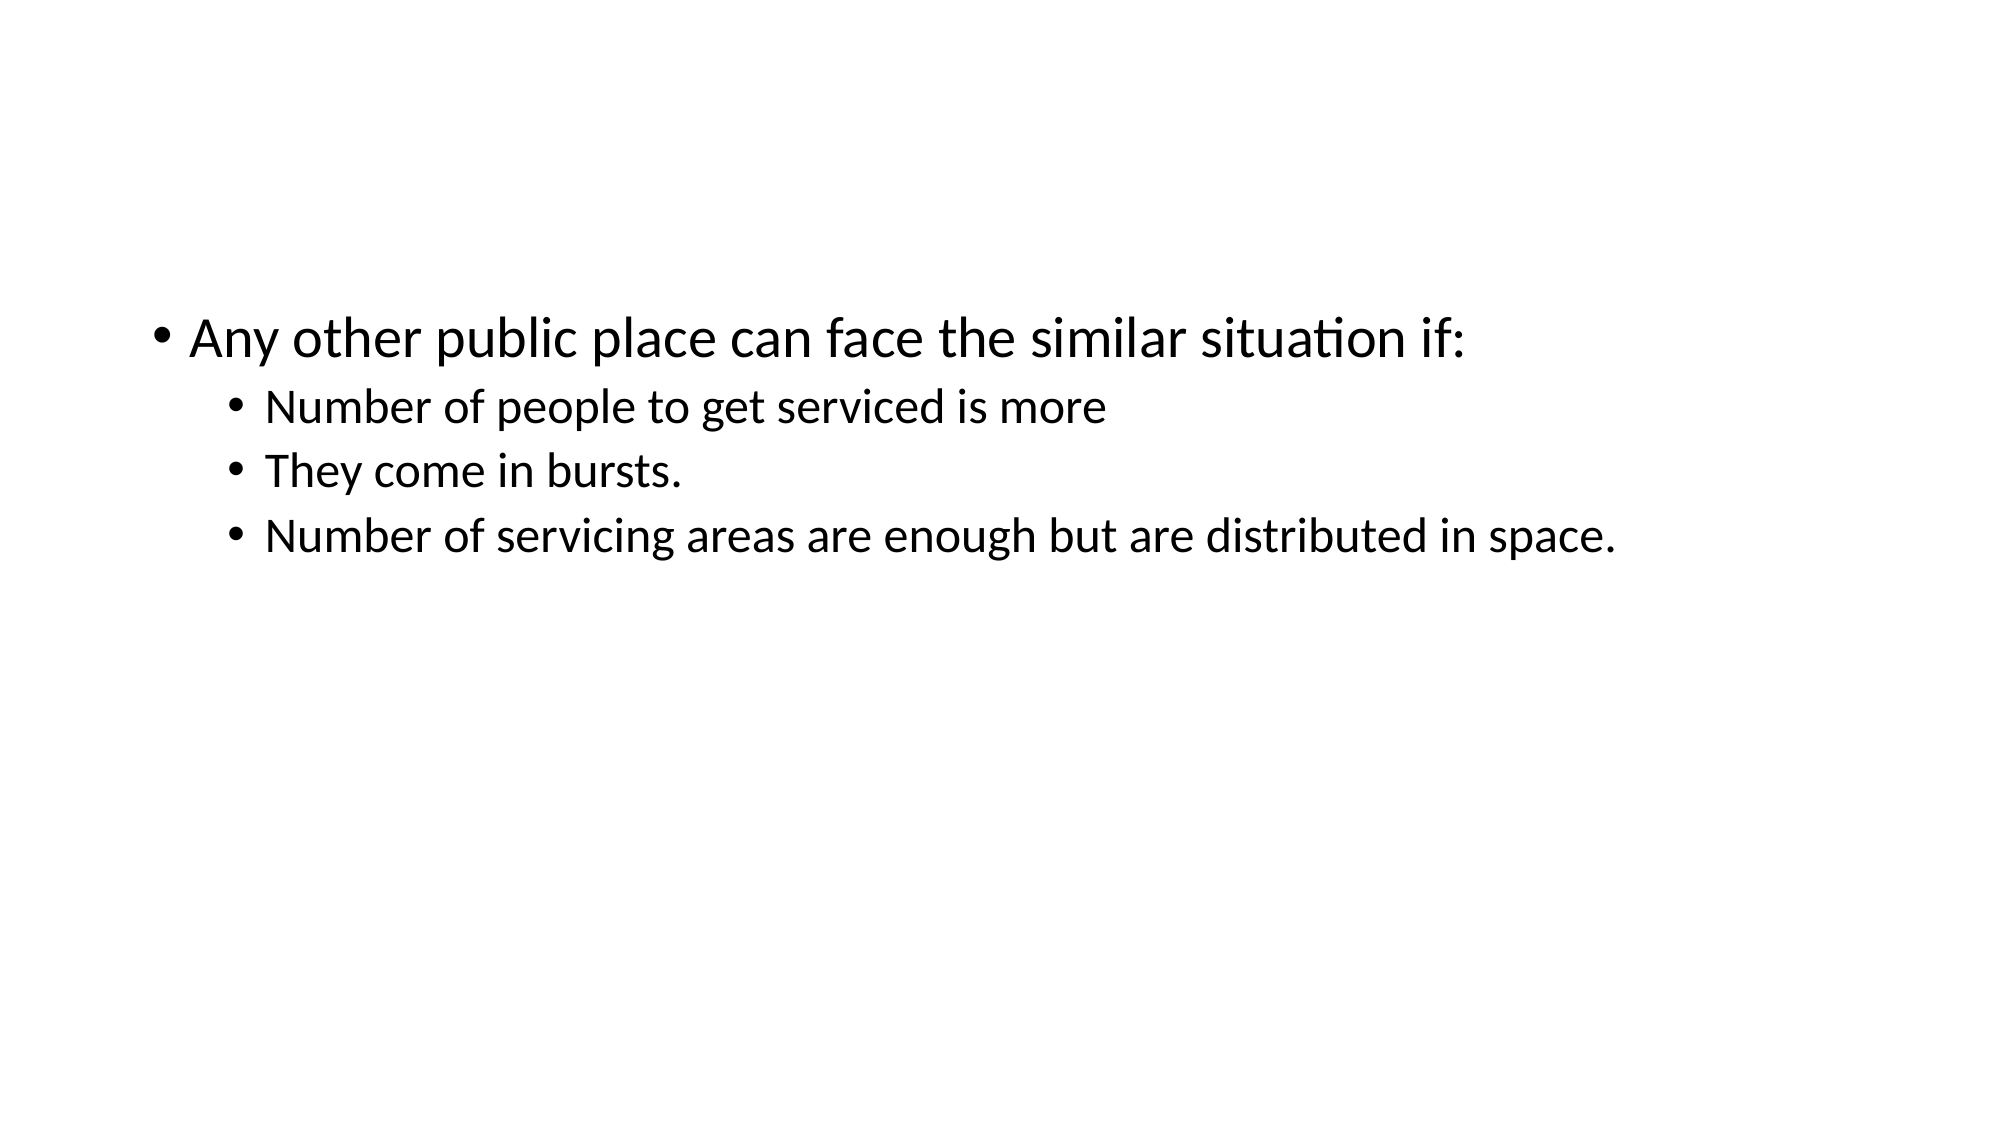

#
Any other public place can face the similar situation if:
Number of people to get serviced is more
They come in bursts.
Number of servicing areas are enough but are distributed in space.